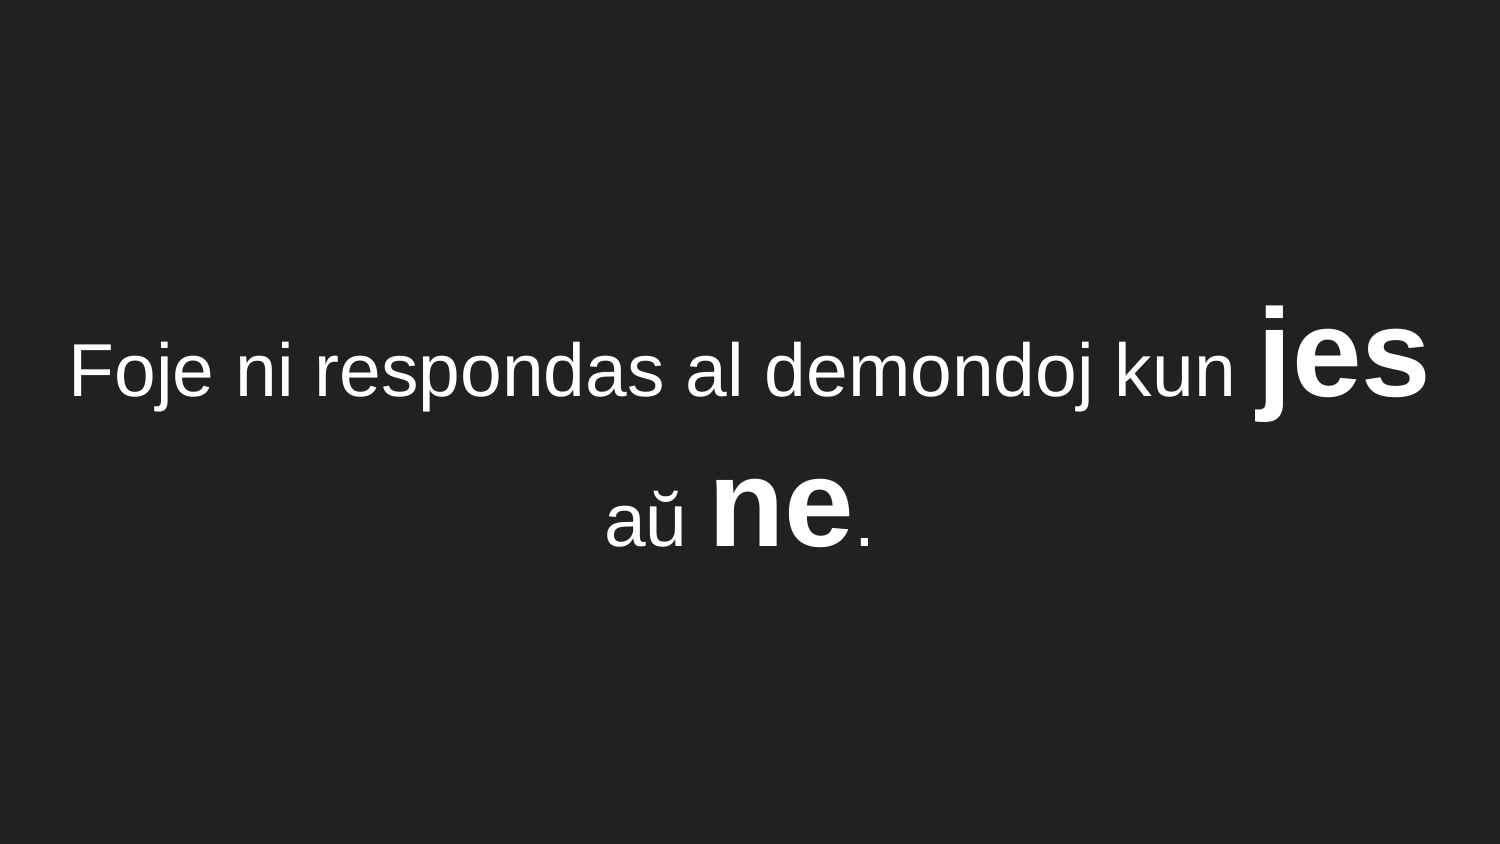

# Foje ni respondas al demondoj kun jes aŭ ne.